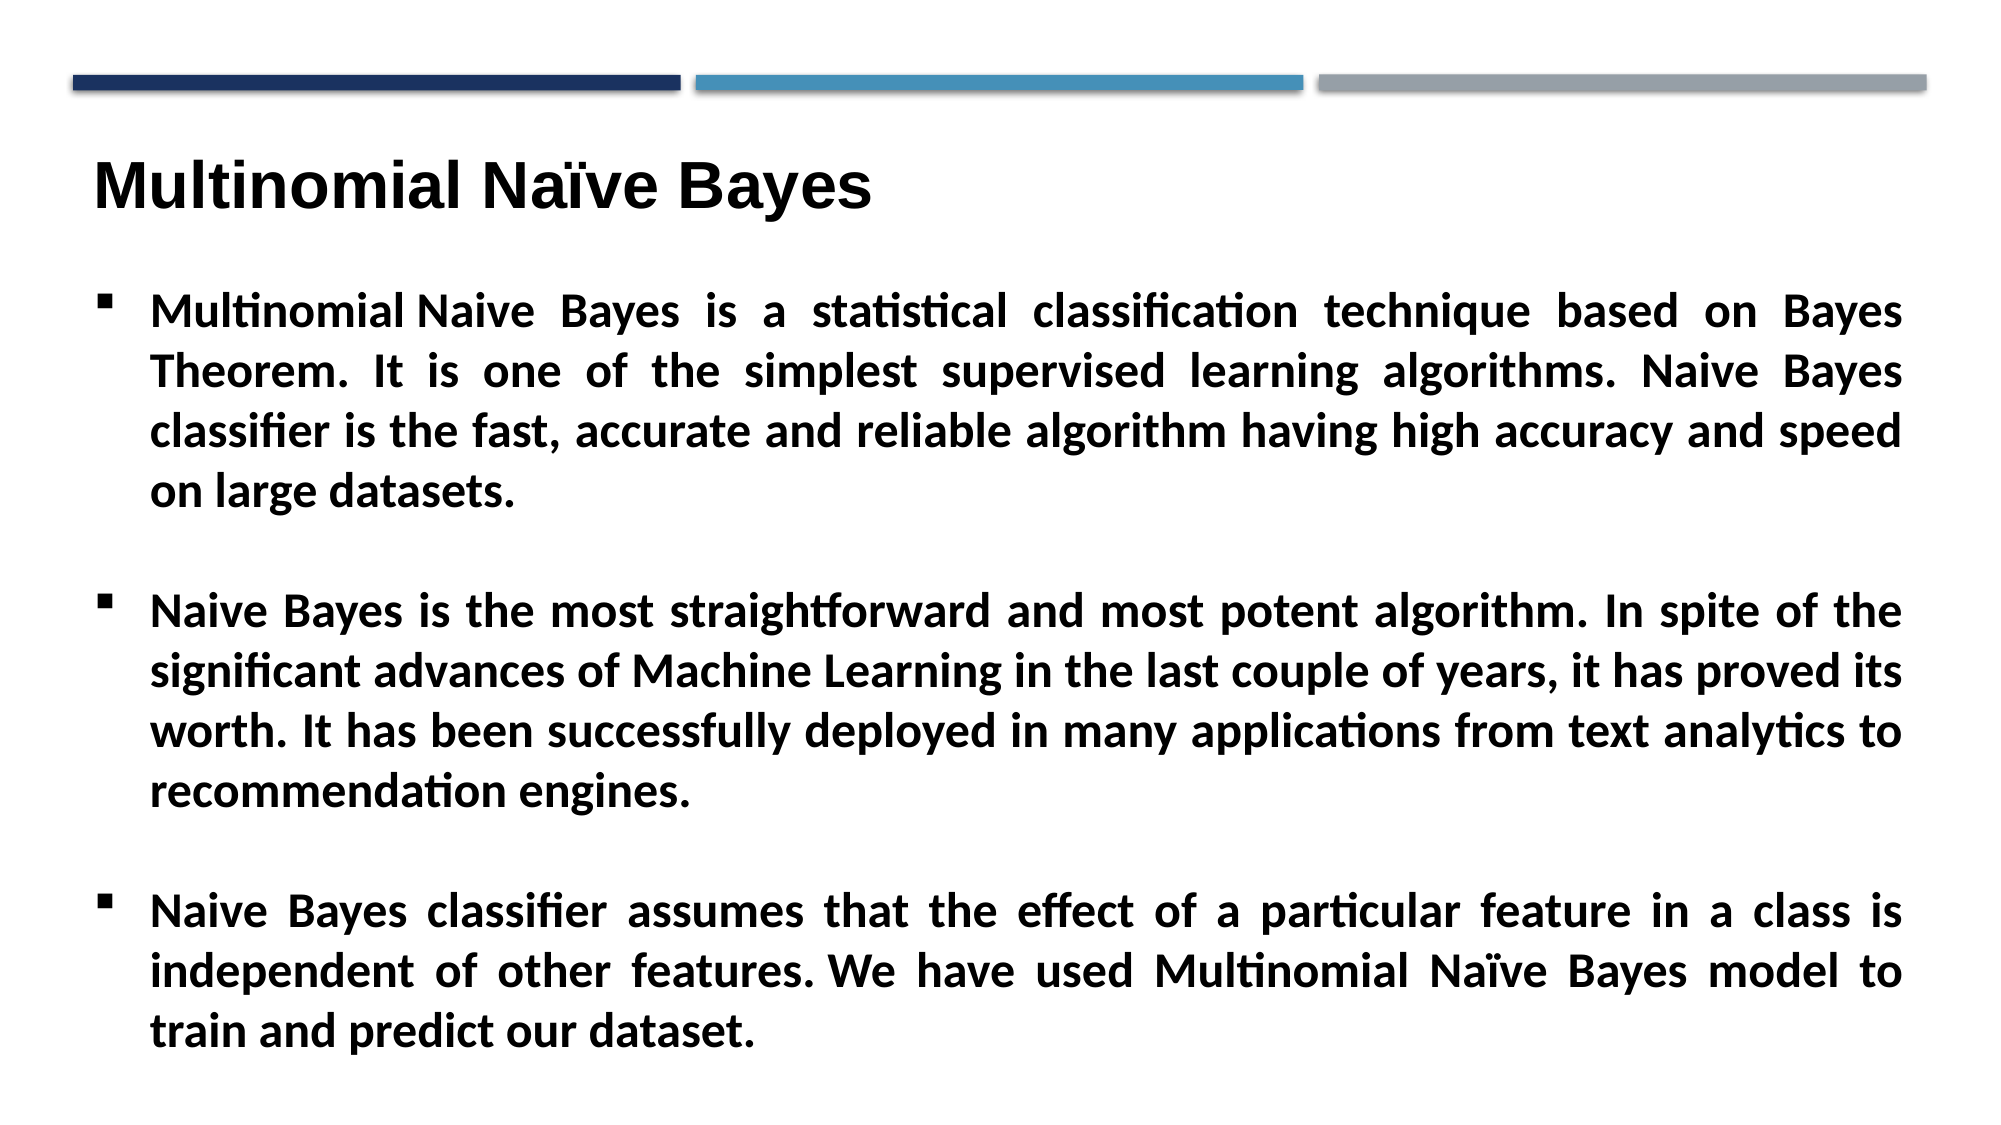

Multinomial Naïve Bayes

Multinomial Naive Bayes is a statistical classification technique based on Bayes Theorem. It is one of the simplest supervised learning algorithms. Naive Bayes classifier is the fast, accurate and reliable algorithm having high accuracy and speed on large datasets.

Naive Bayes is the most straightforward and most potent algorithm. In spite of the significant advances of Machine Learning in the last couple of years, it has proved its worth. It has been successfully deployed in many applications from text analytics to recommendation engines.

Naive Bayes classifier assumes that the effect of a particular feature in a class is independent of other features. We have used Multinomial Naïve Bayes model to train and predict our dataset.